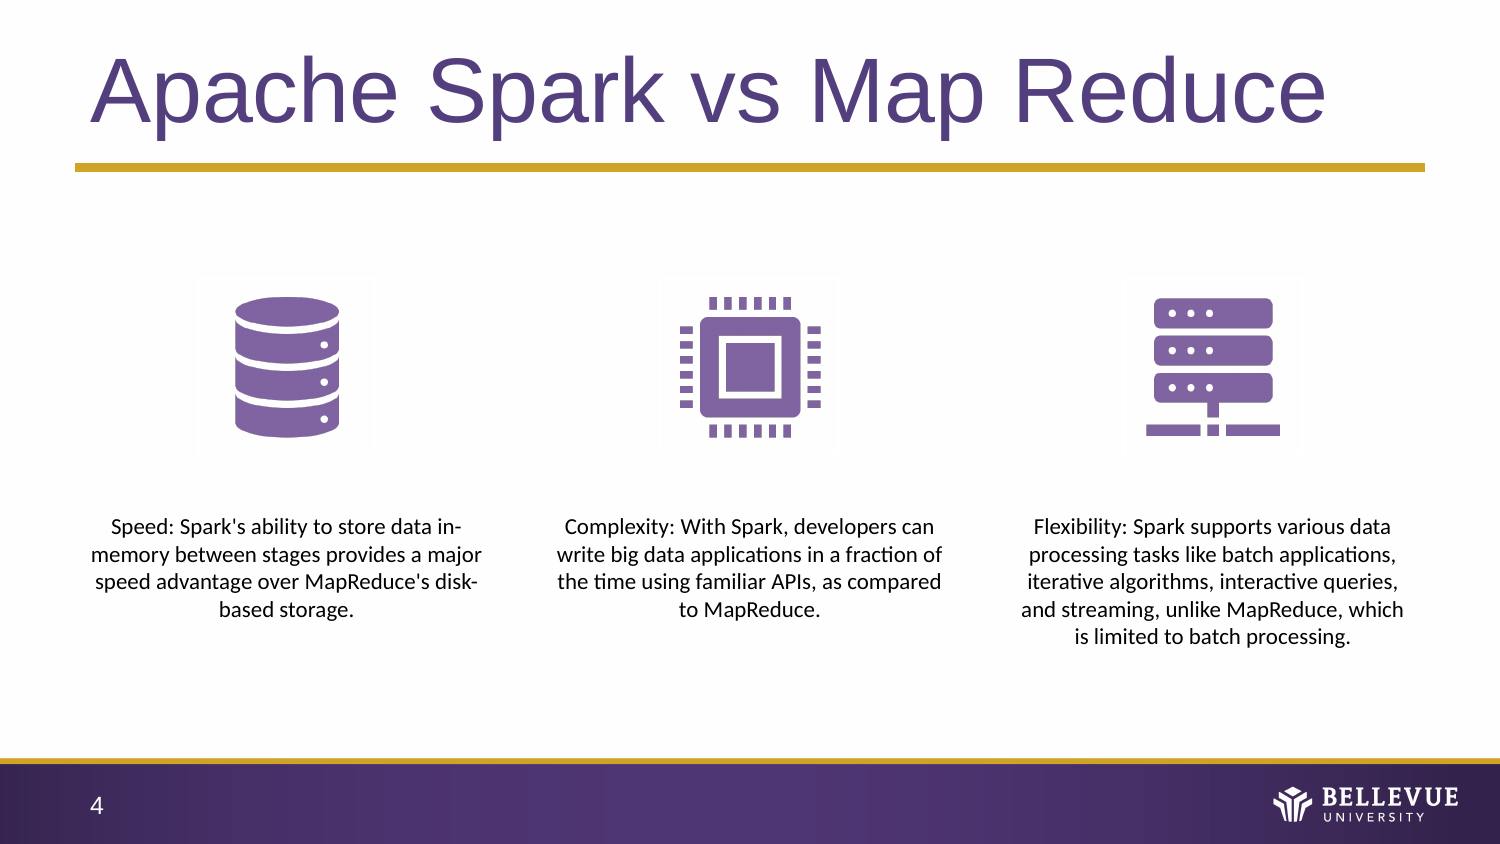

# Apache Spark vs Map Reduce
Speed: Spark's ability to store data in-memory between stages provides a major speed advantage over MapReduce's disk-based storage.
Complexity: With Spark, developers can write big data applications in a fraction of the time using familiar APIs, as compared to MapReduce.
Flexibility: Spark supports various data processing tasks like batch applications, iterative algorithms, interactive queries, and streaming, unlike MapReduce, which is limited to batch processing.